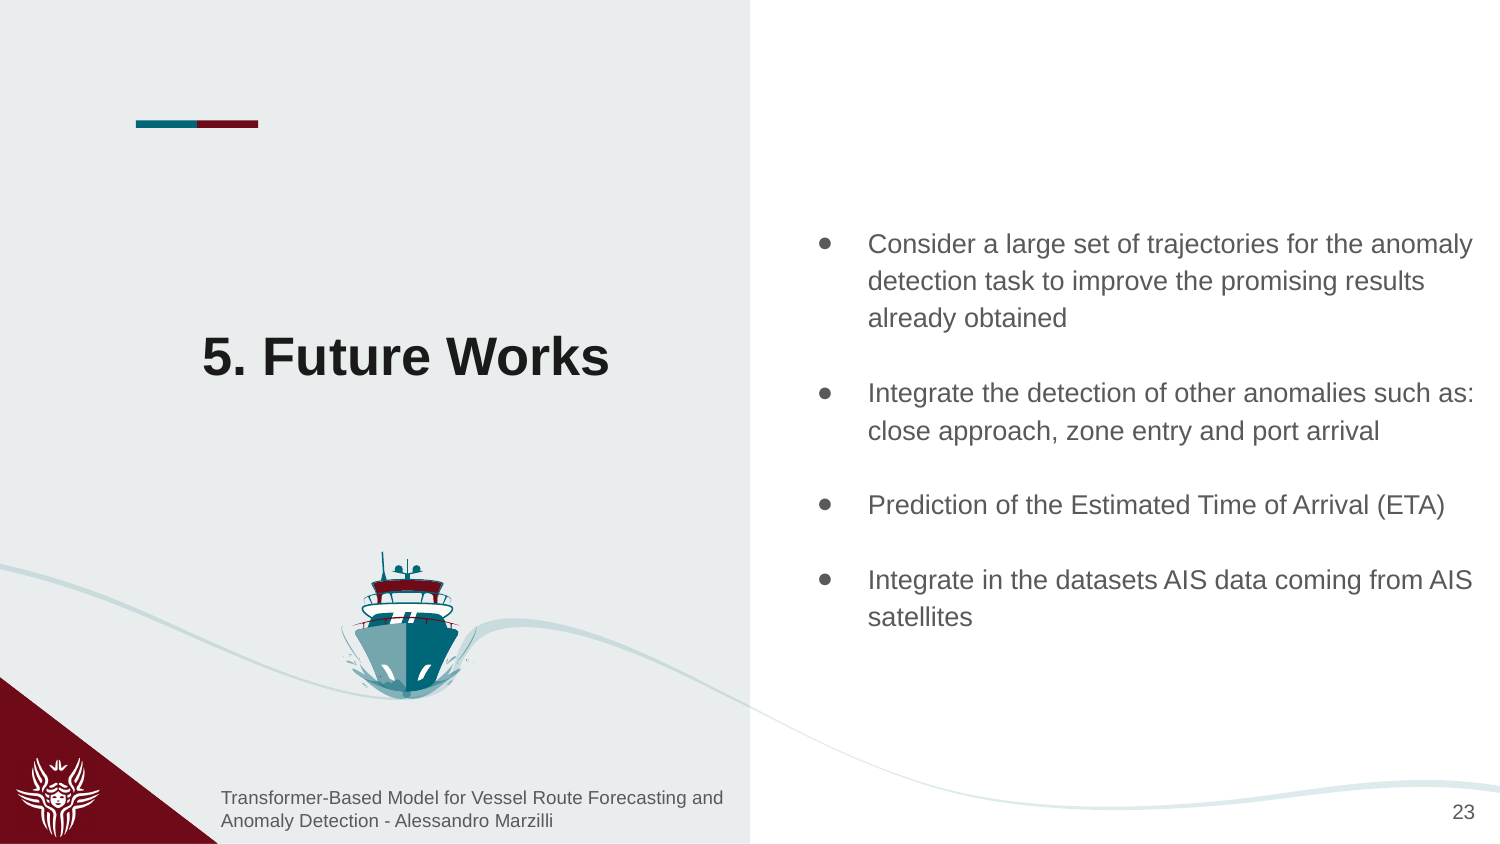

Consider a large set of trajectories for the anomaly detection task to improve the promising results already obtained

Integrate the detection of other anomalies such as: close approach, zone entry and port arrival

Prediction of the Estimated Time of Arrival (ETA)

Integrate in the datasets AIS data coming from AIS satellites
# 5. Future Works

Transformer-Based Model for Vessel Route Forecasting and Anomaly Detection - Alessandro Marzilli
23